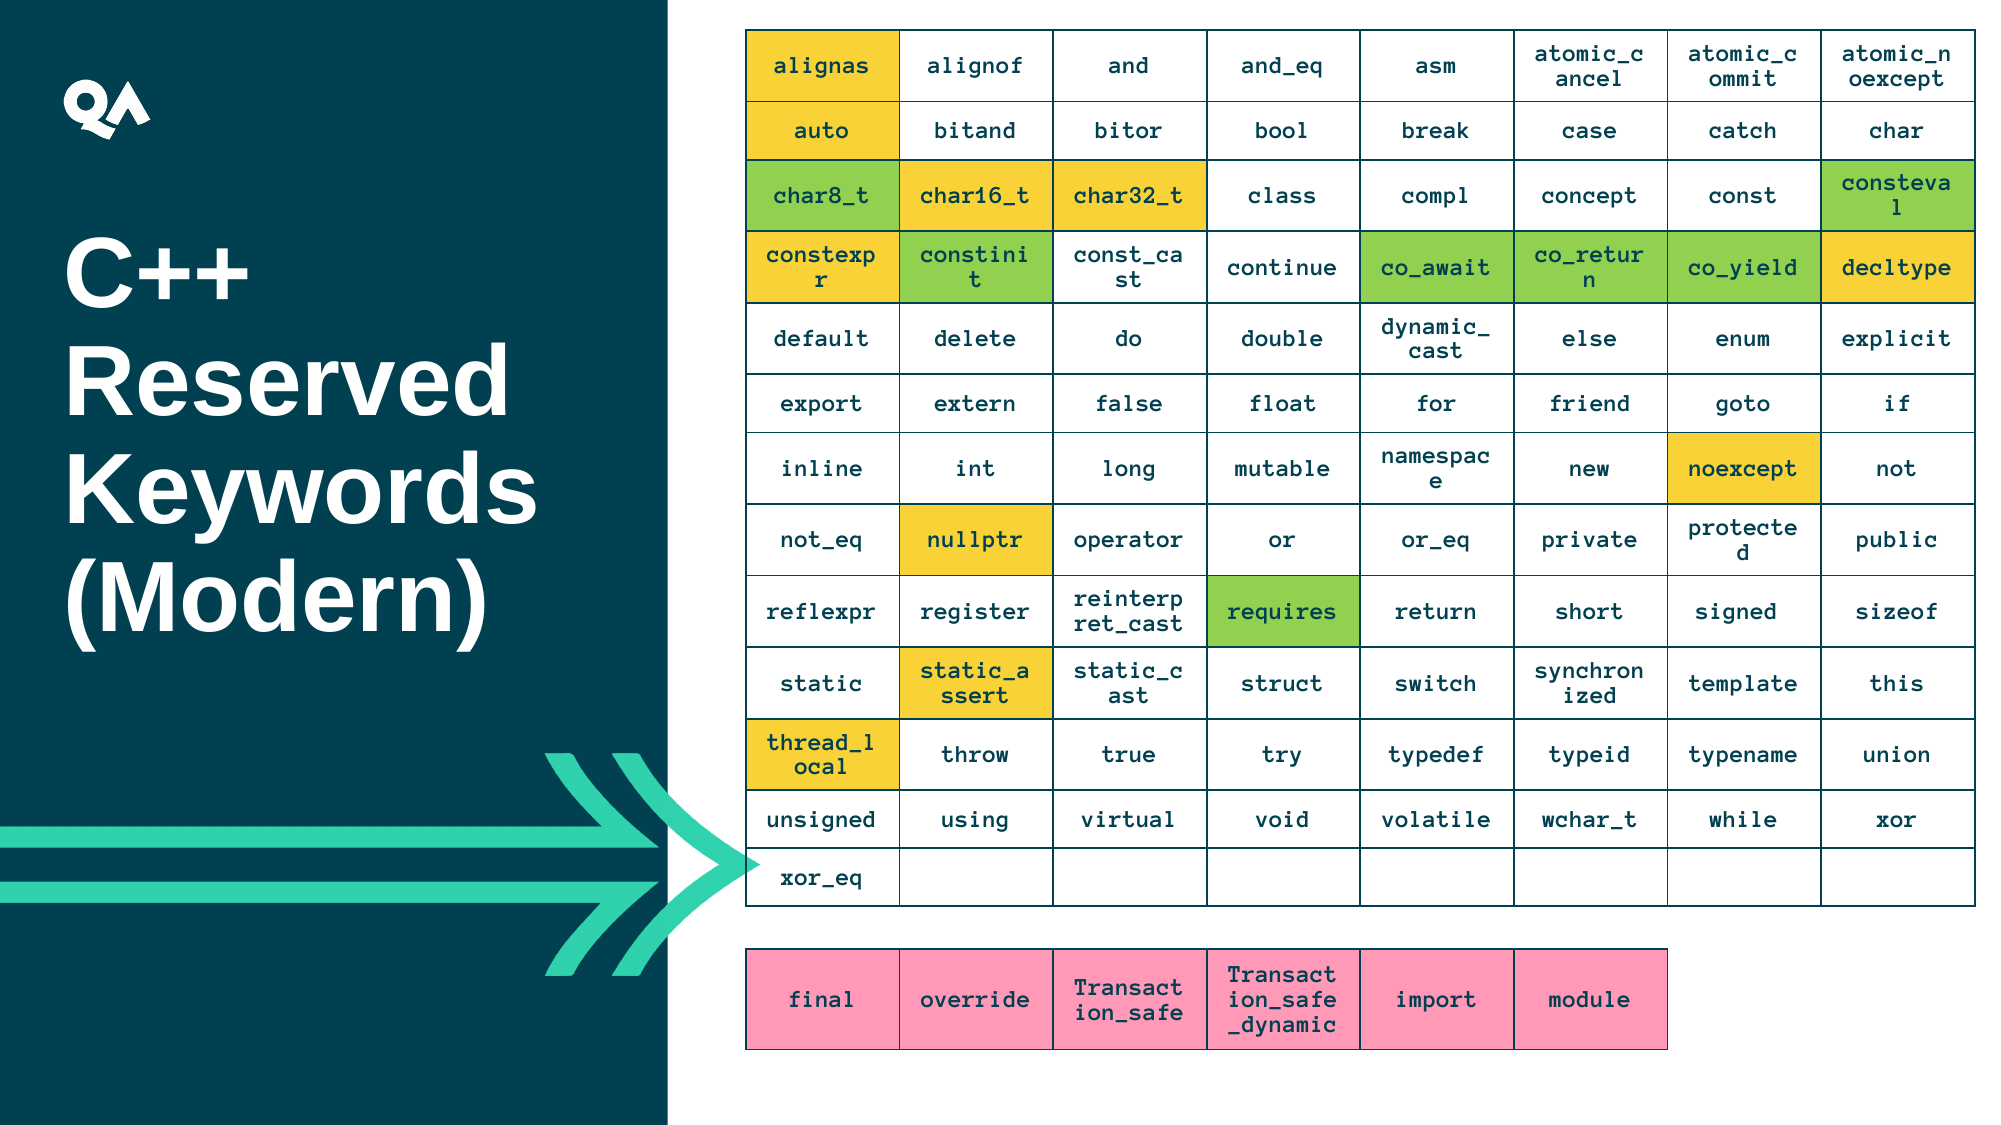

| alignas | alignof | and | and\_eq | asm | atomic\_cancel | atomic\_commit | atomic\_noexcept |
| --- | --- | --- | --- | --- | --- | --- | --- |
| auto | bitand | bitor | bool | break | case | catch | char |
| char8\_t | char16\_t | char32\_t | class | compl | concept | const | consteval |
| constexpr | constinit | const\_cast | continue | co\_await | co\_return | co\_yield | decltype |
| default | delete | do | double | dynamic\_cast | else | enum | explicit |
| export | extern | false | float | for | friend | goto | if |
| inline | int | long | mutable | namespace | new | noexcept | not |
| not\_eq | nullptr | operator | or | or\_eq | private | protected | public |
| reflexpr | register | reinterpret\_cast | requires | return | short | signed | sizeof |
| static | static\_assert | static\_cast | struct | switch | synchronized | template | this |
| thread\_local | throw | true | try | typedef | typeid | typename | union |
| unsigned | using | virtual | void | volatile | wchar\_t | while | xor |
| xor\_eq |  |  |  |  |  |  |  |
|  |  |  |  |  |  |  |  |
| final | override | Transaction\_safe | Transaction\_safe\_dynamic | import | module |  |  |
C++ Reserved Keywords (Modern)